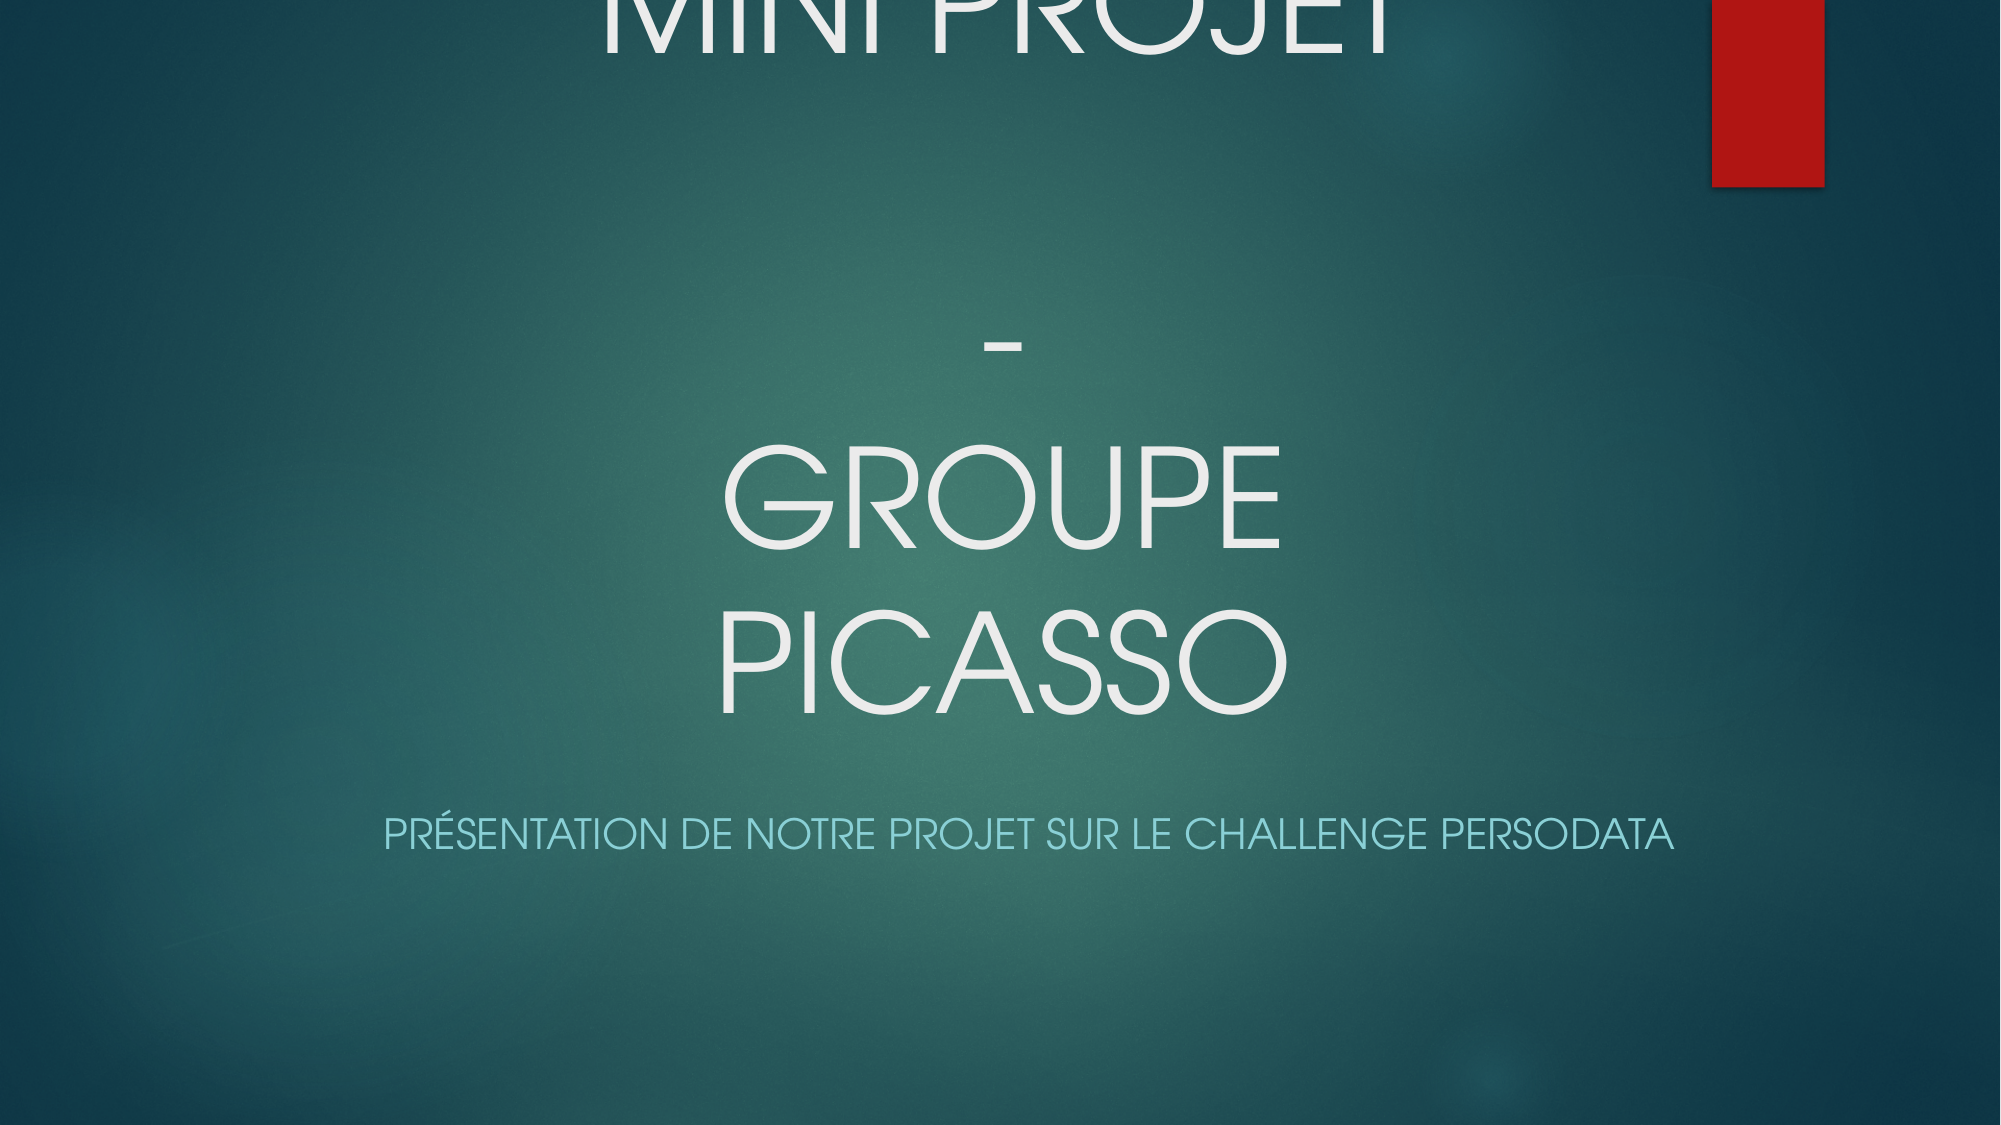

# MINI PROJET - GROUPE PICASSO

Présentation de notre projet sur le challenge persodata